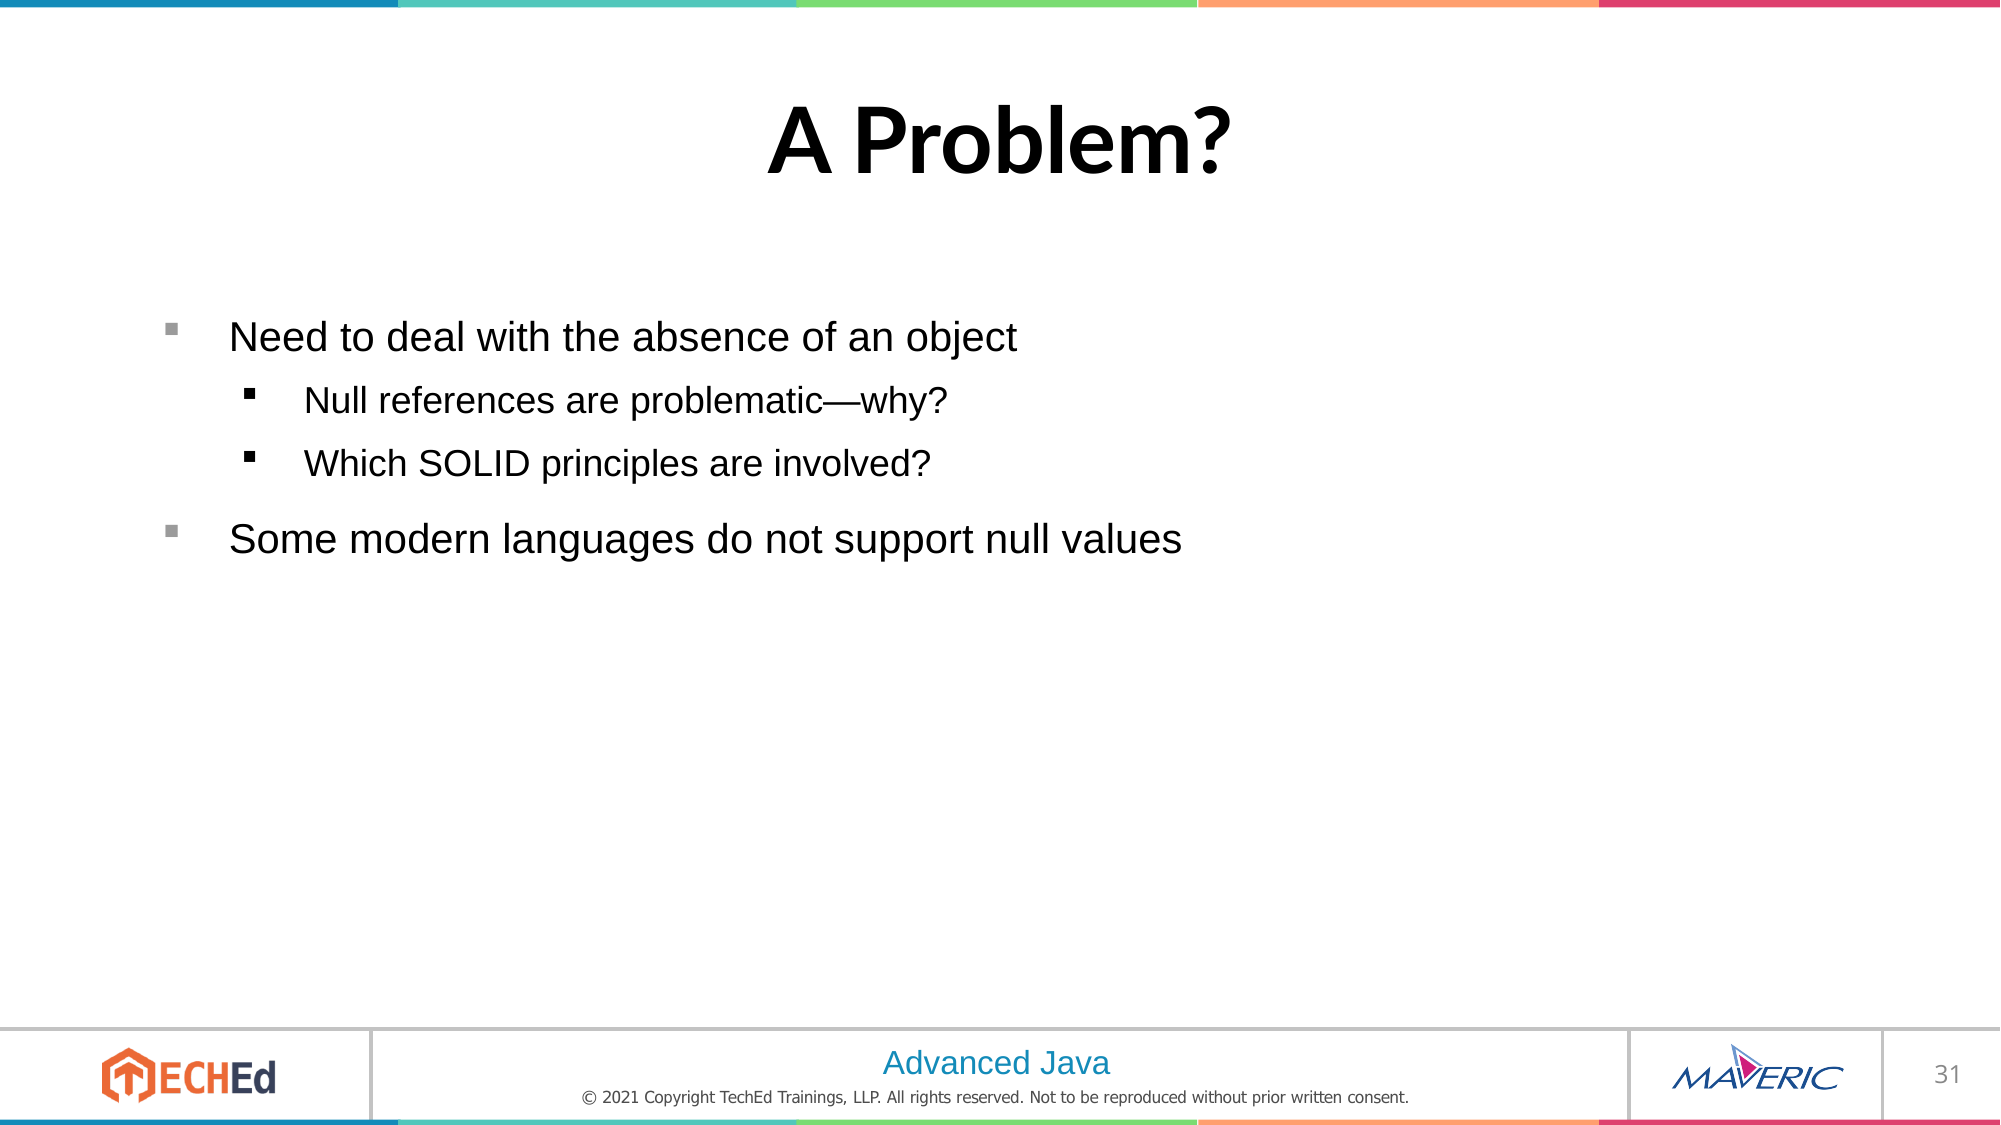

# A Problem?
Need to deal with the absence of an object
Null references are problematic—why?
Which SOLID principles are involved?
Some modern languages do not support null values